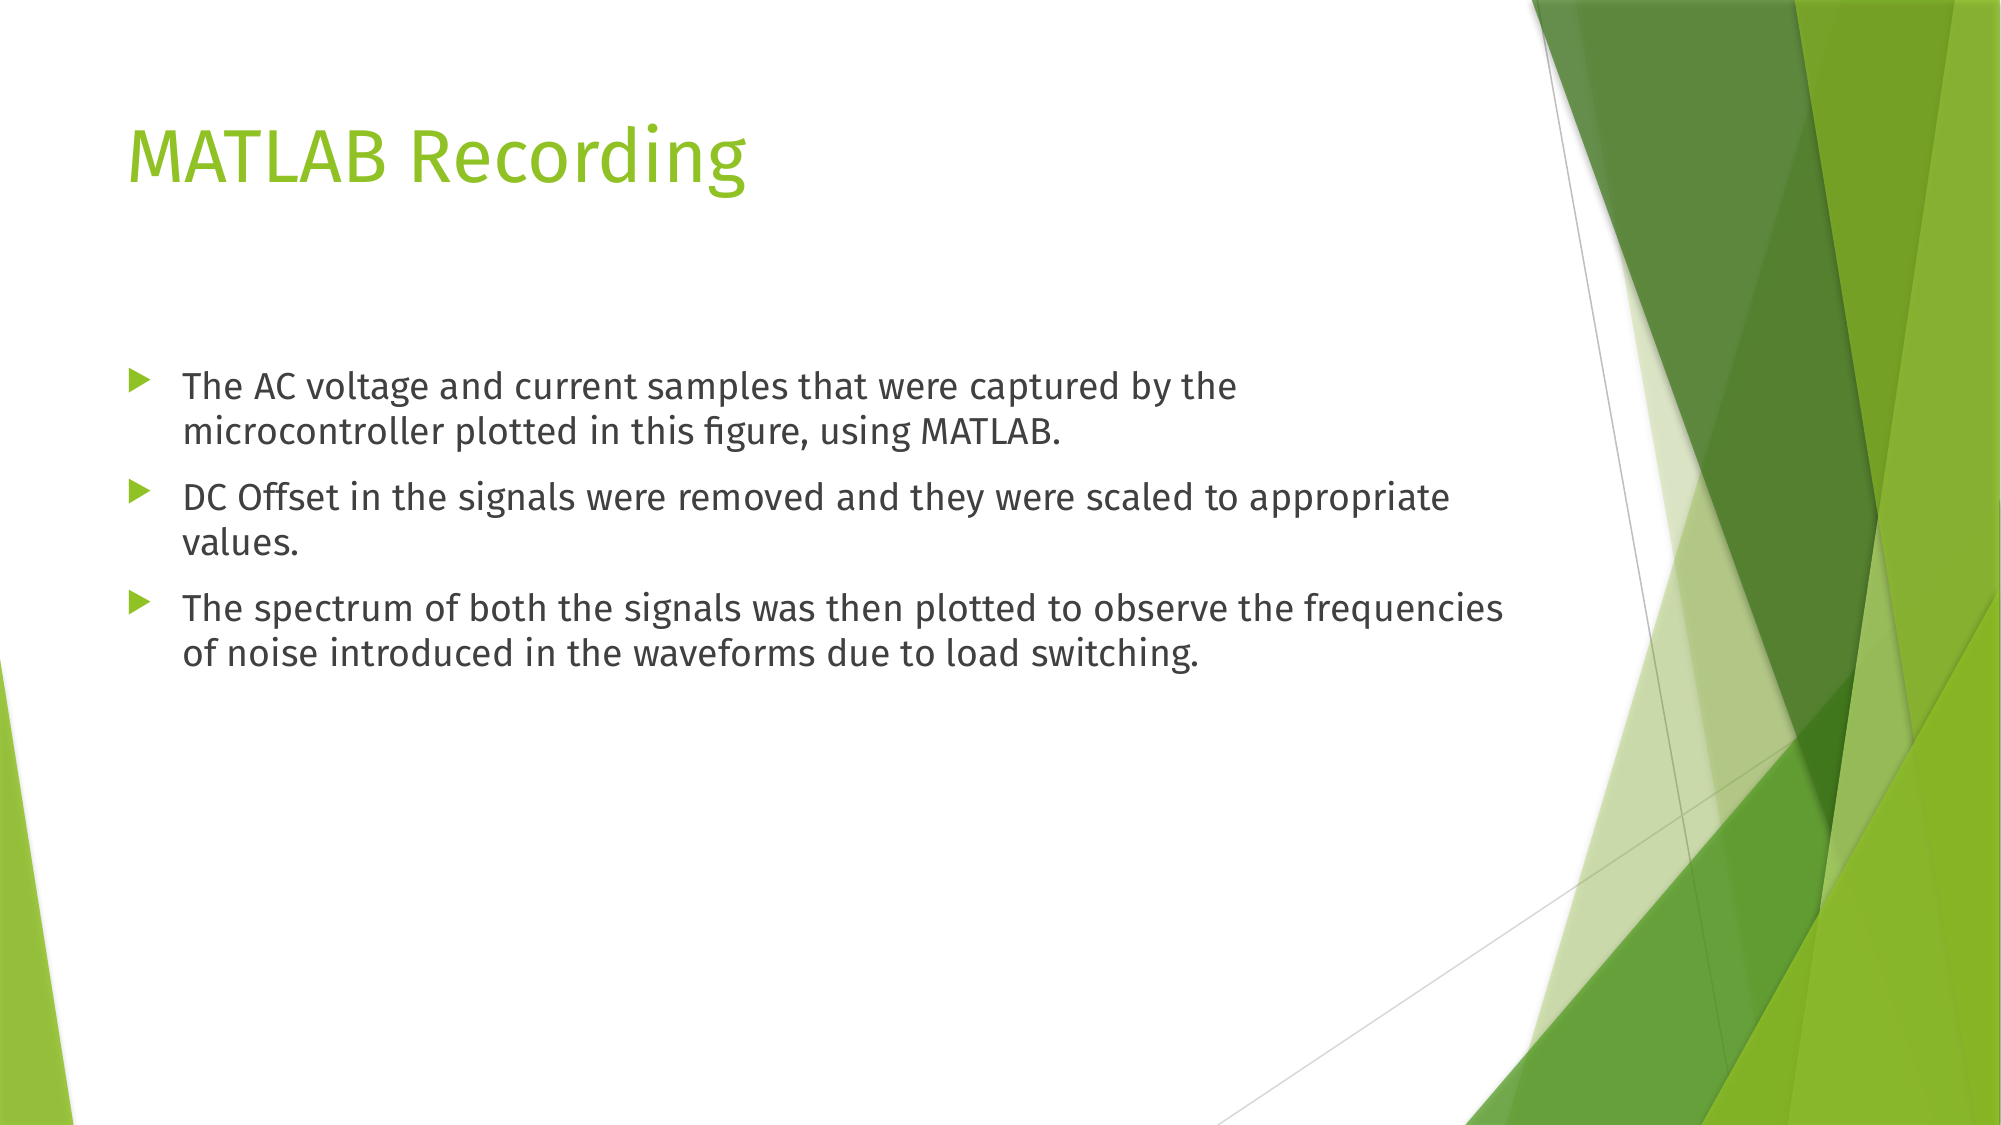

# MATLAB Recording
The AC voltage and current samples that were captured by the microcontroller plotted in this figure, using MATLAB.
DC Offset in the signals were removed and they were scaled to appropriate values.
The spectrum of both the signals was then plotted to observe the frequencies of noise introduced in the waveforms due to load switching.